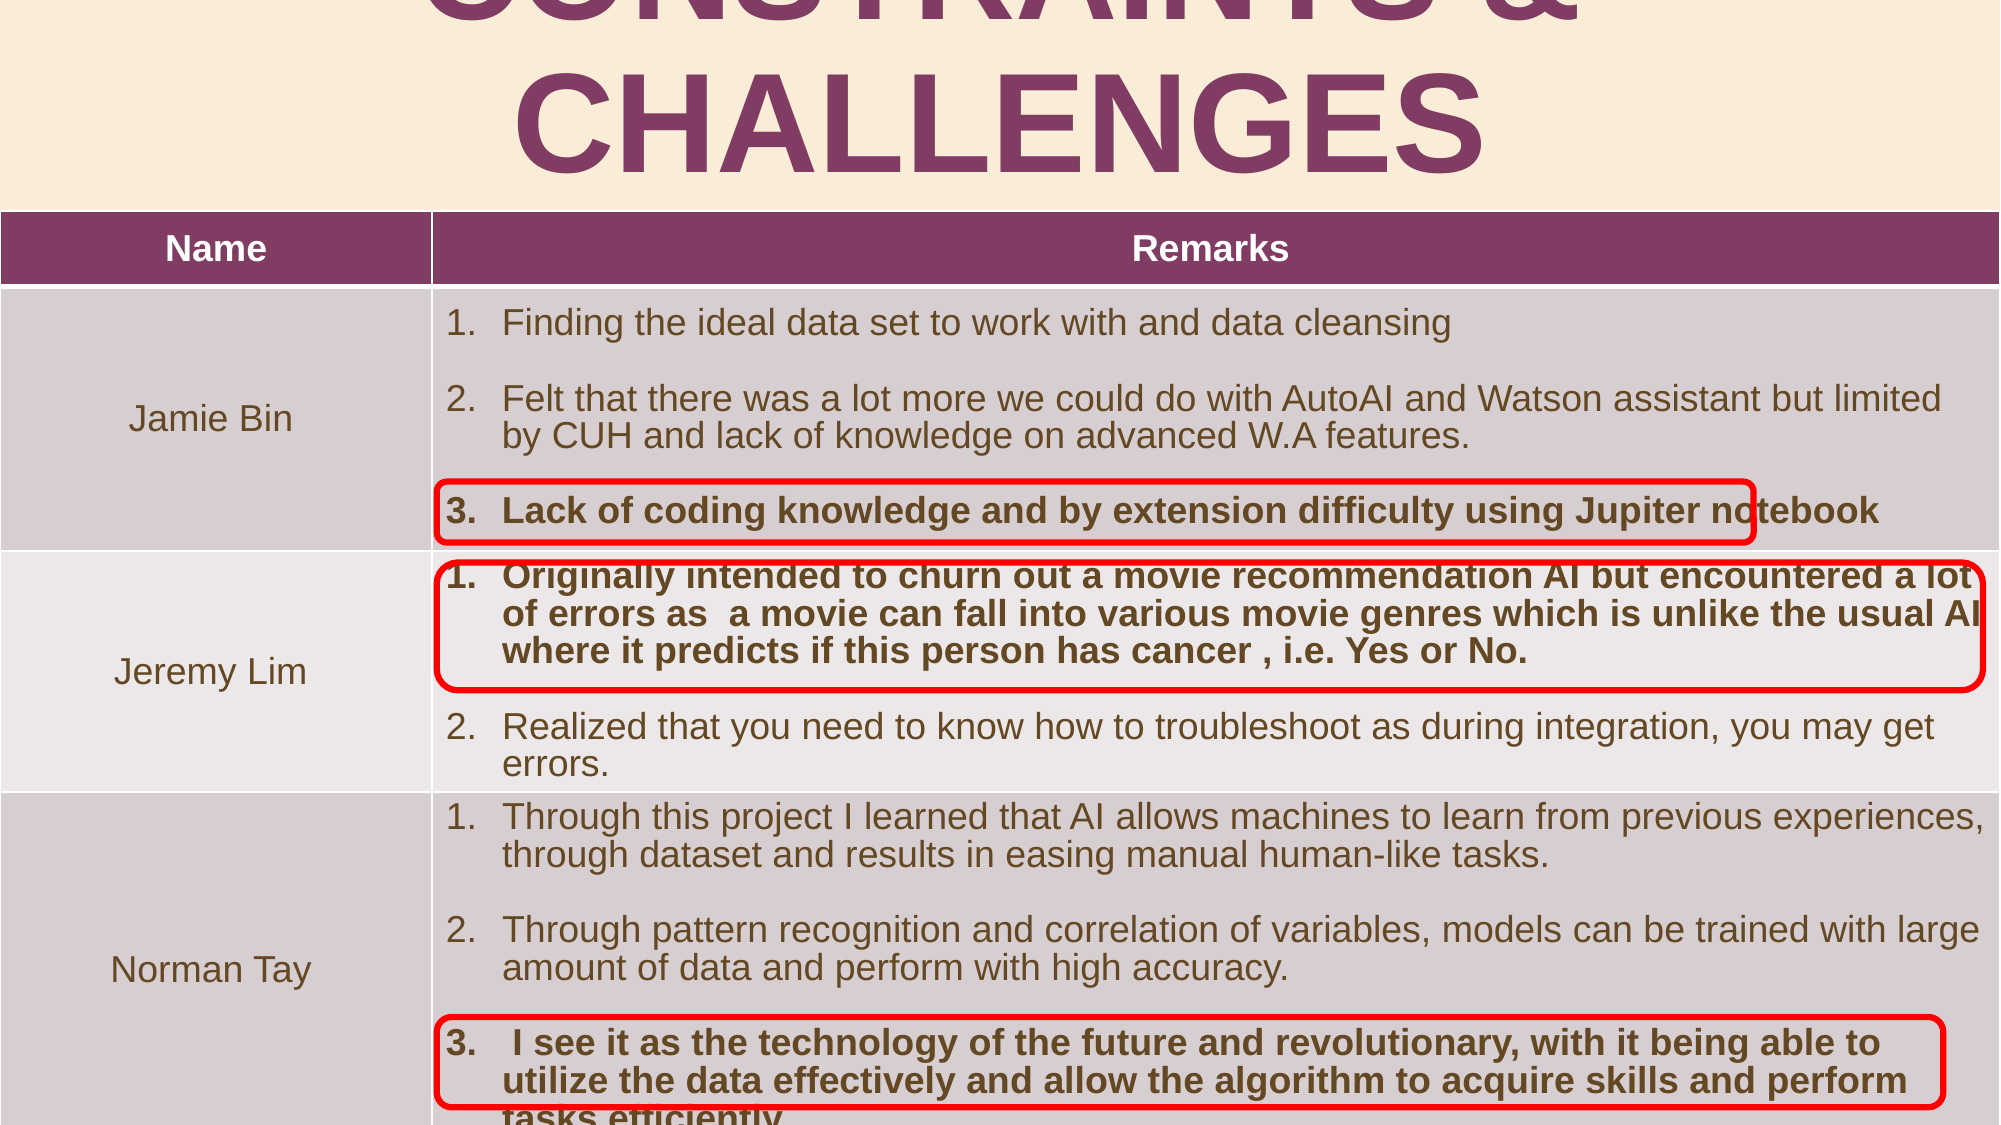

CONSTRAINTS & CHALLENGES
| Name | Remarks |
| --- | --- |
| Jamie Bin | Finding the ideal data set to work with and data cleansing Felt that there was a lot more we could do with AutoAI and Watson assistant but limited by CUH and lack of knowledge on advanced W.A features. Lack of coding knowledge and by extension difficulty using Jupiter notebook |
| Jeremy Lim | Originally intended to churn out a movie recommendation AI but encountered a lot of errors as a movie can fall into various movie genres which is unlike the usual AI where it predicts if this person has cancer , i.e. Yes or No. Realized that you need to know how to troubleshoot as during integration, you may get errors. |
| Norman Tay | Through this project I learned that AI allows machines to learn from previous experiences, through dataset and results in easing manual human-like tasks. Through pattern recognition and correlation of variables, models can be trained with large amount of data and perform with high accuracy. I see it as the technology of the future and revolutionary, with it being able to utilize the data effectively and allow the algorithm to acquire skills and perform tasks efficiently. |